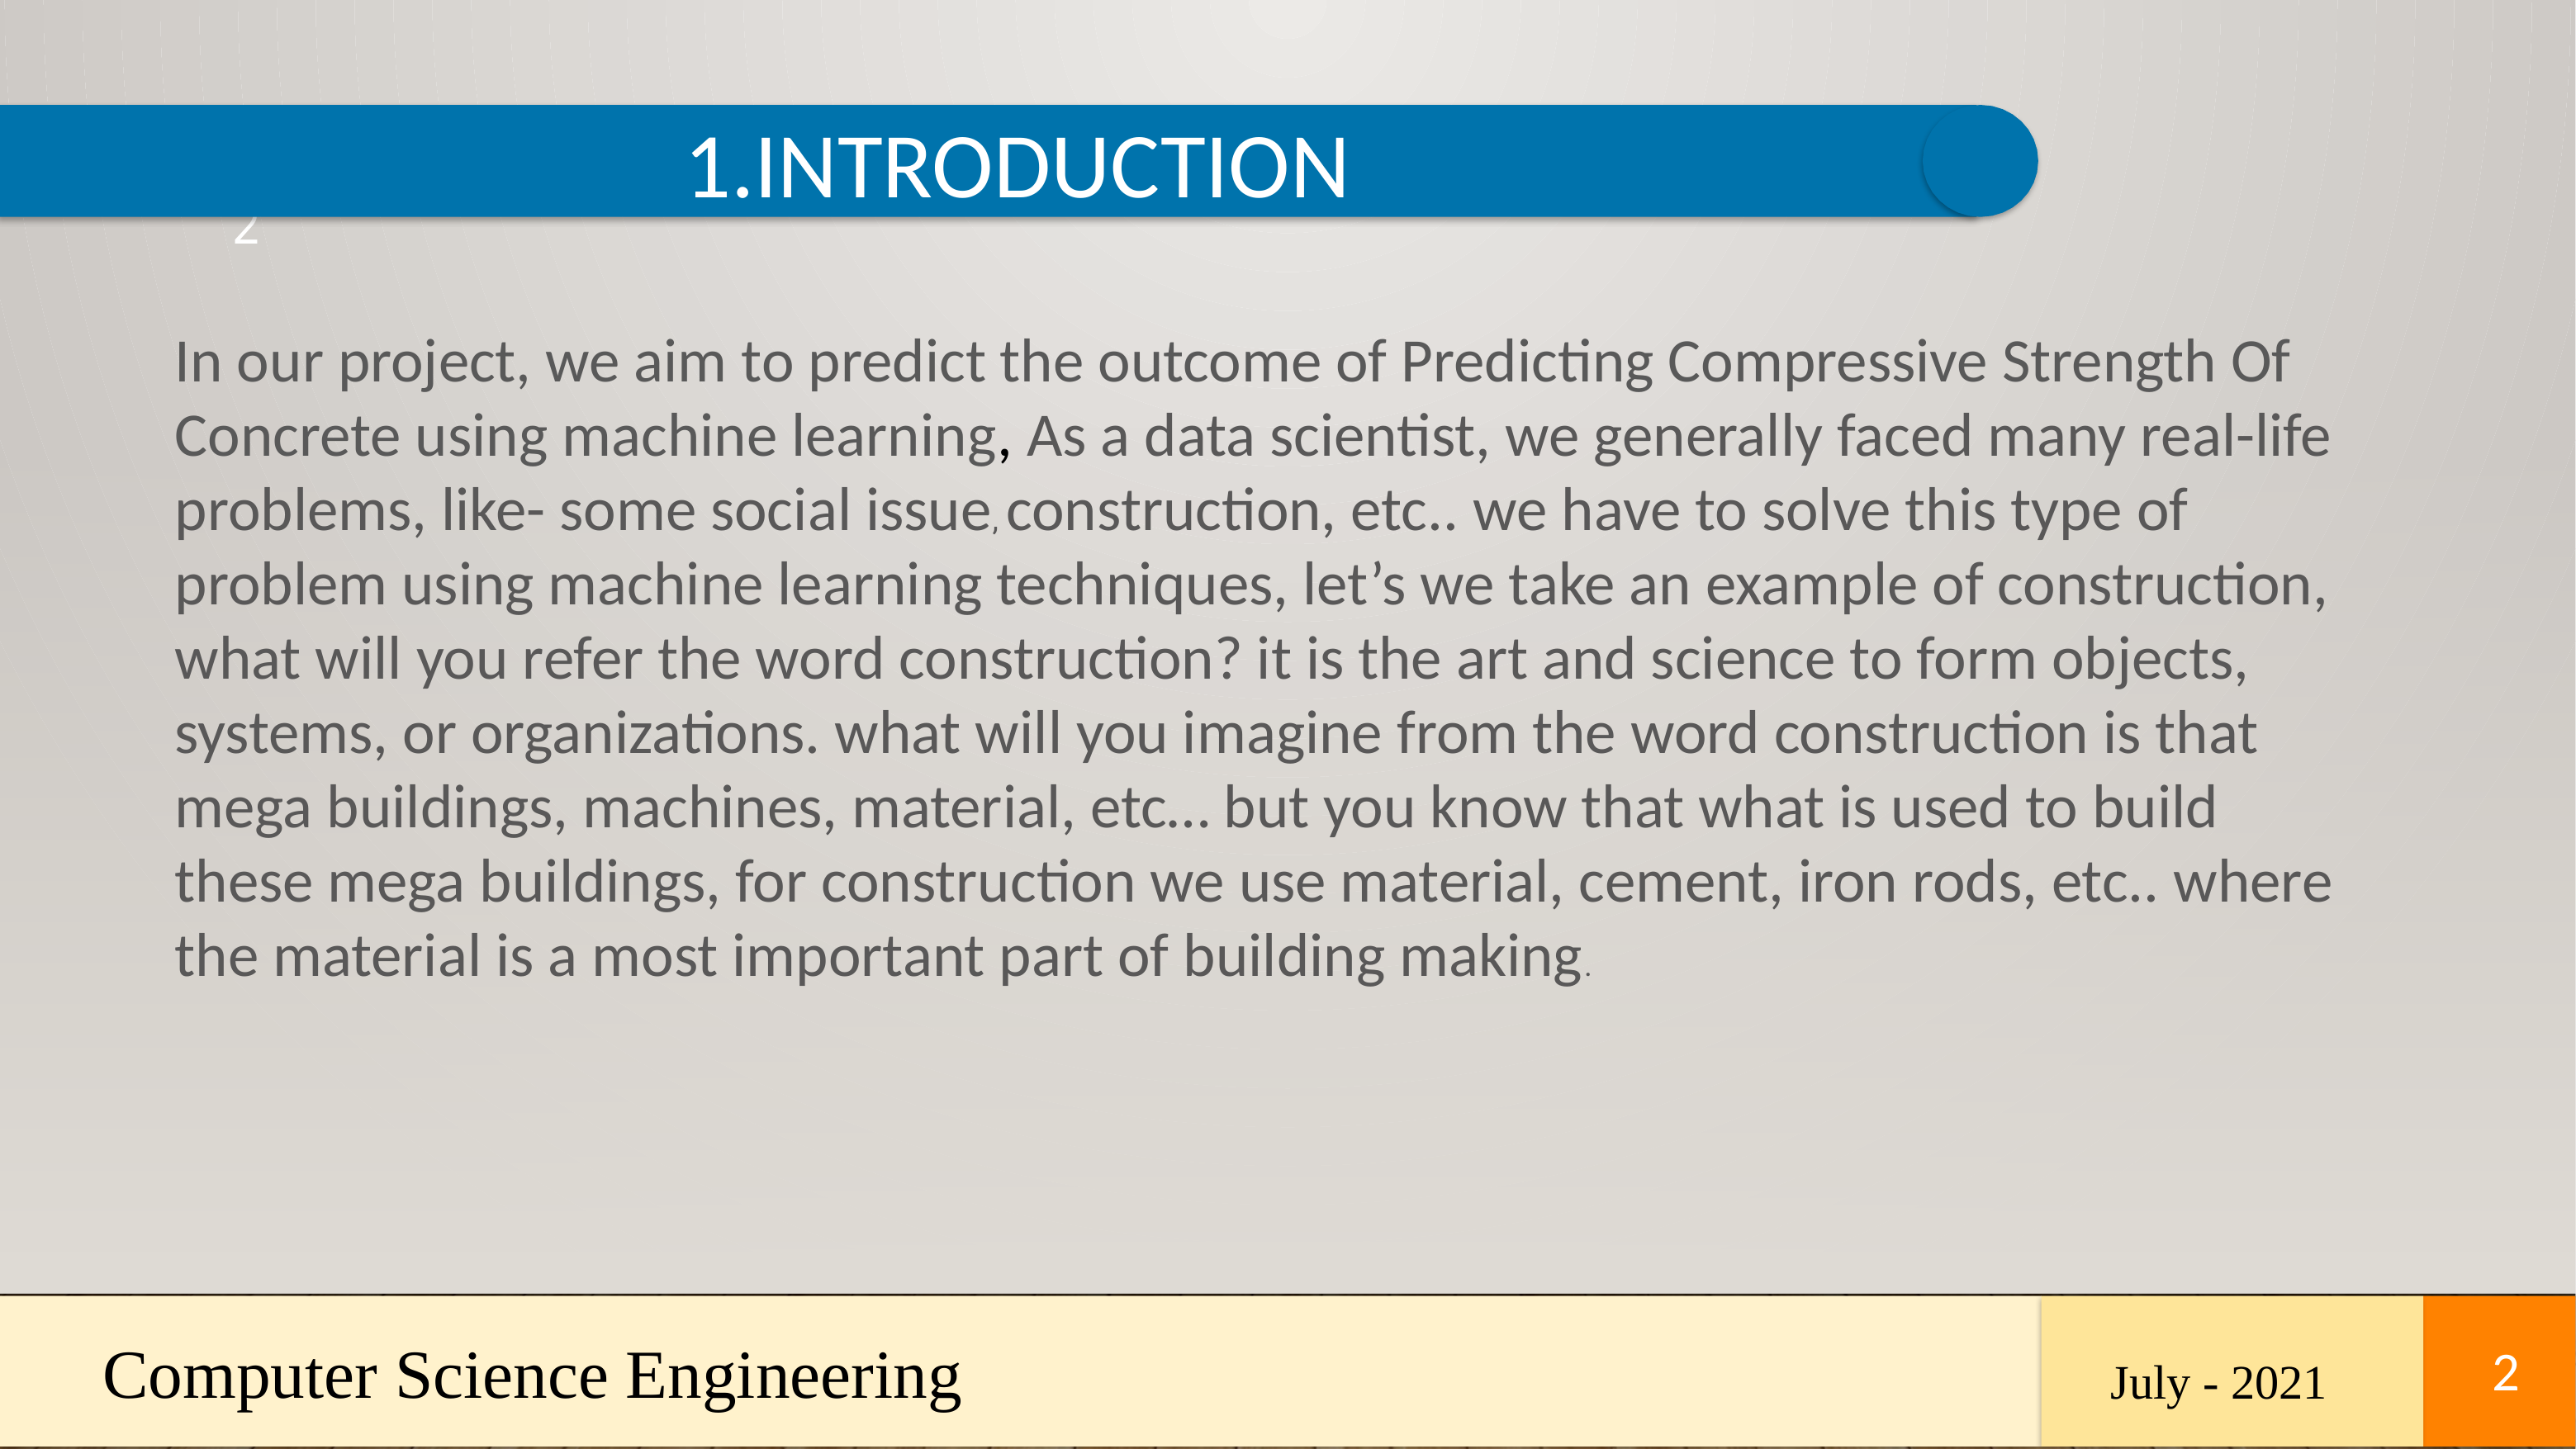

1.INTRODUCTION

2

In our project, we aim to predict the outcome of Predicting Compressive Strength Of Concrete using machine learning, As a data scientist, we generally faced many real-life problems, like- some social issue, construction, etc.. we have to solve this type of problem using machine learning techniques, let’s we take an example of construction, what will you refer the word construction? it is the art and science to form objects, systems, or organizations. what will you imagine from the word construction is that mega buildings, machines, material, etc… but you know that what is used to build these mega buildings, for construction we use material, cement, iron rods, etc.. where the material is a most important part of building making.

Computer Science Engineering
2
July - 2021